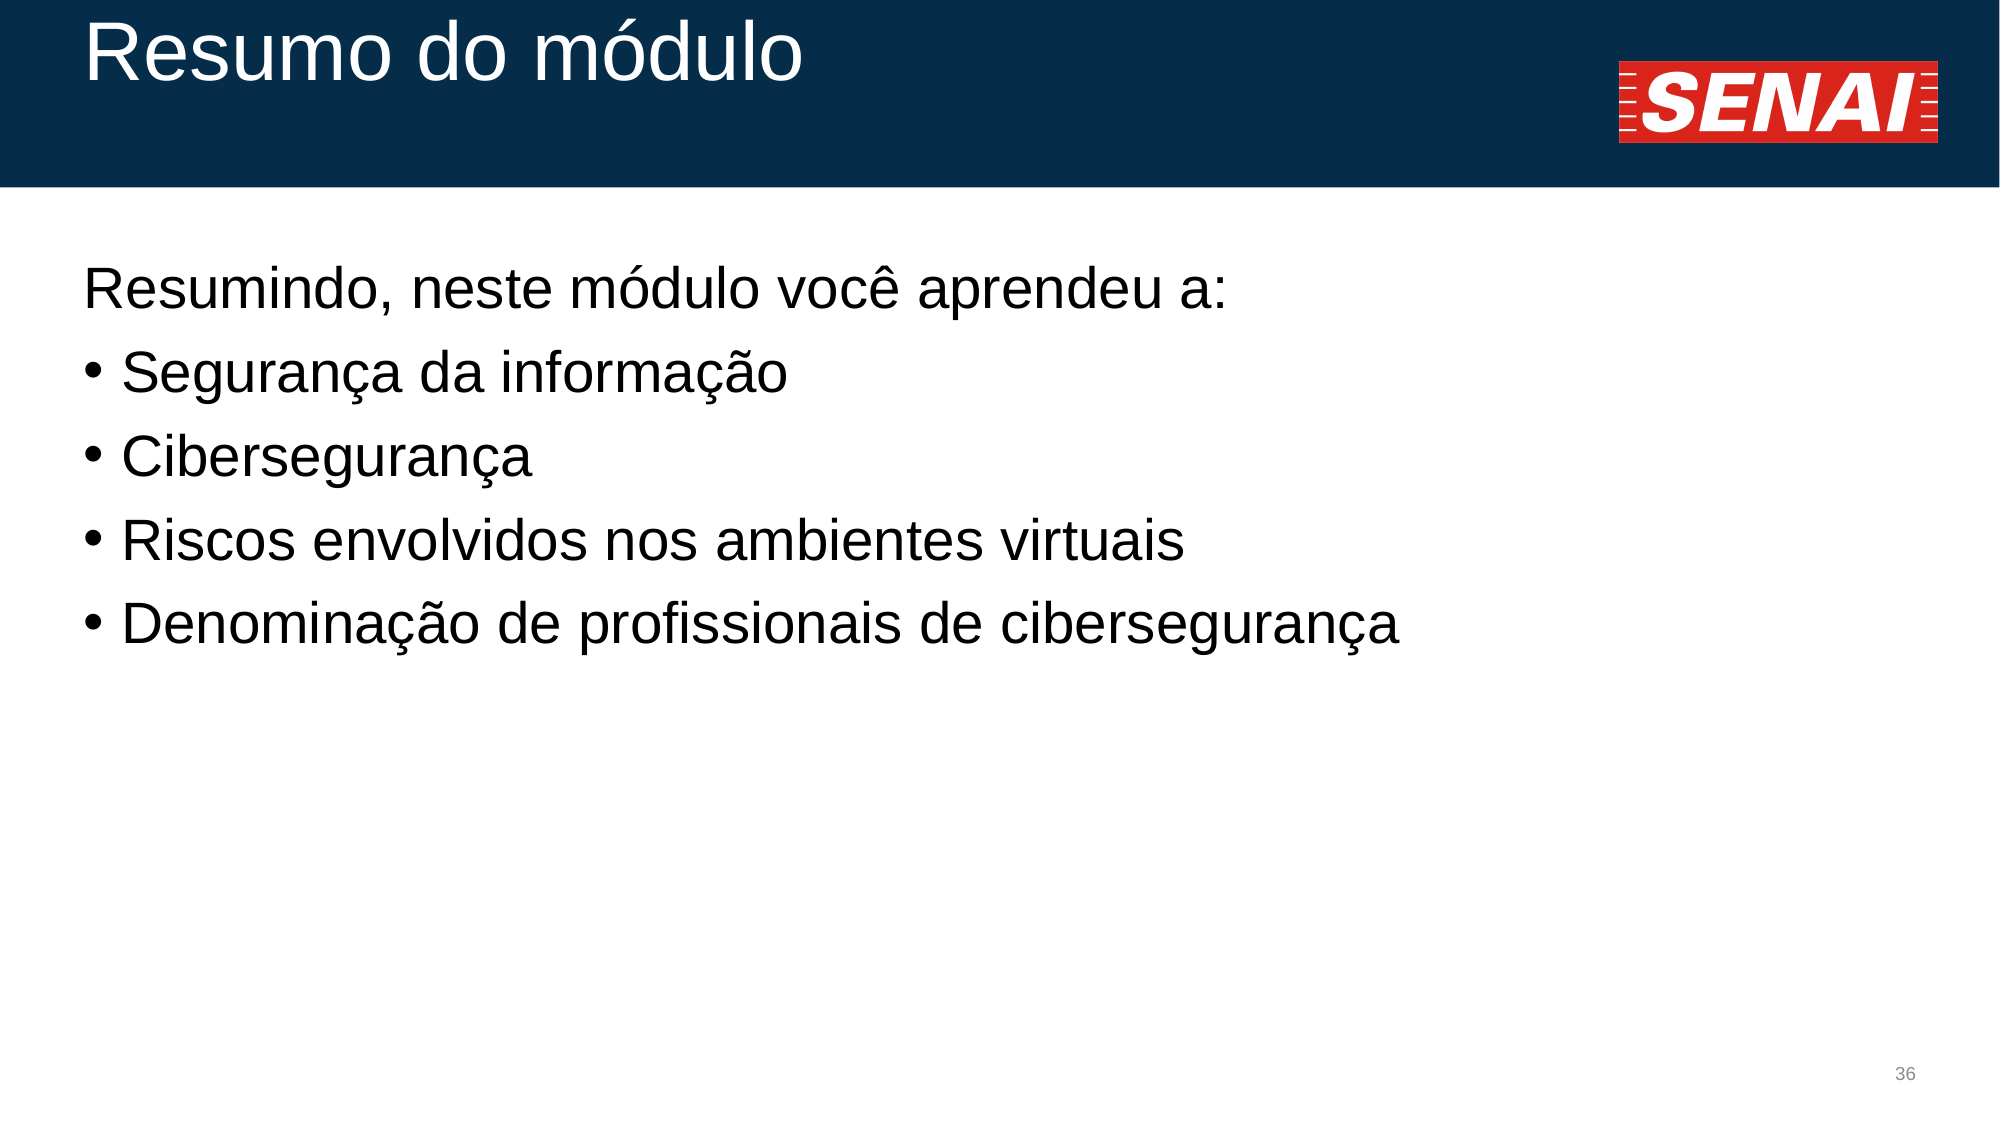

# Resumo do módulo
Resumindo, neste módulo você aprendeu a:
Segurança da informação
Cibersegurança
Riscos envolvidos nos ambientes virtuais
Denominação de profissionais de cibersegurança

36